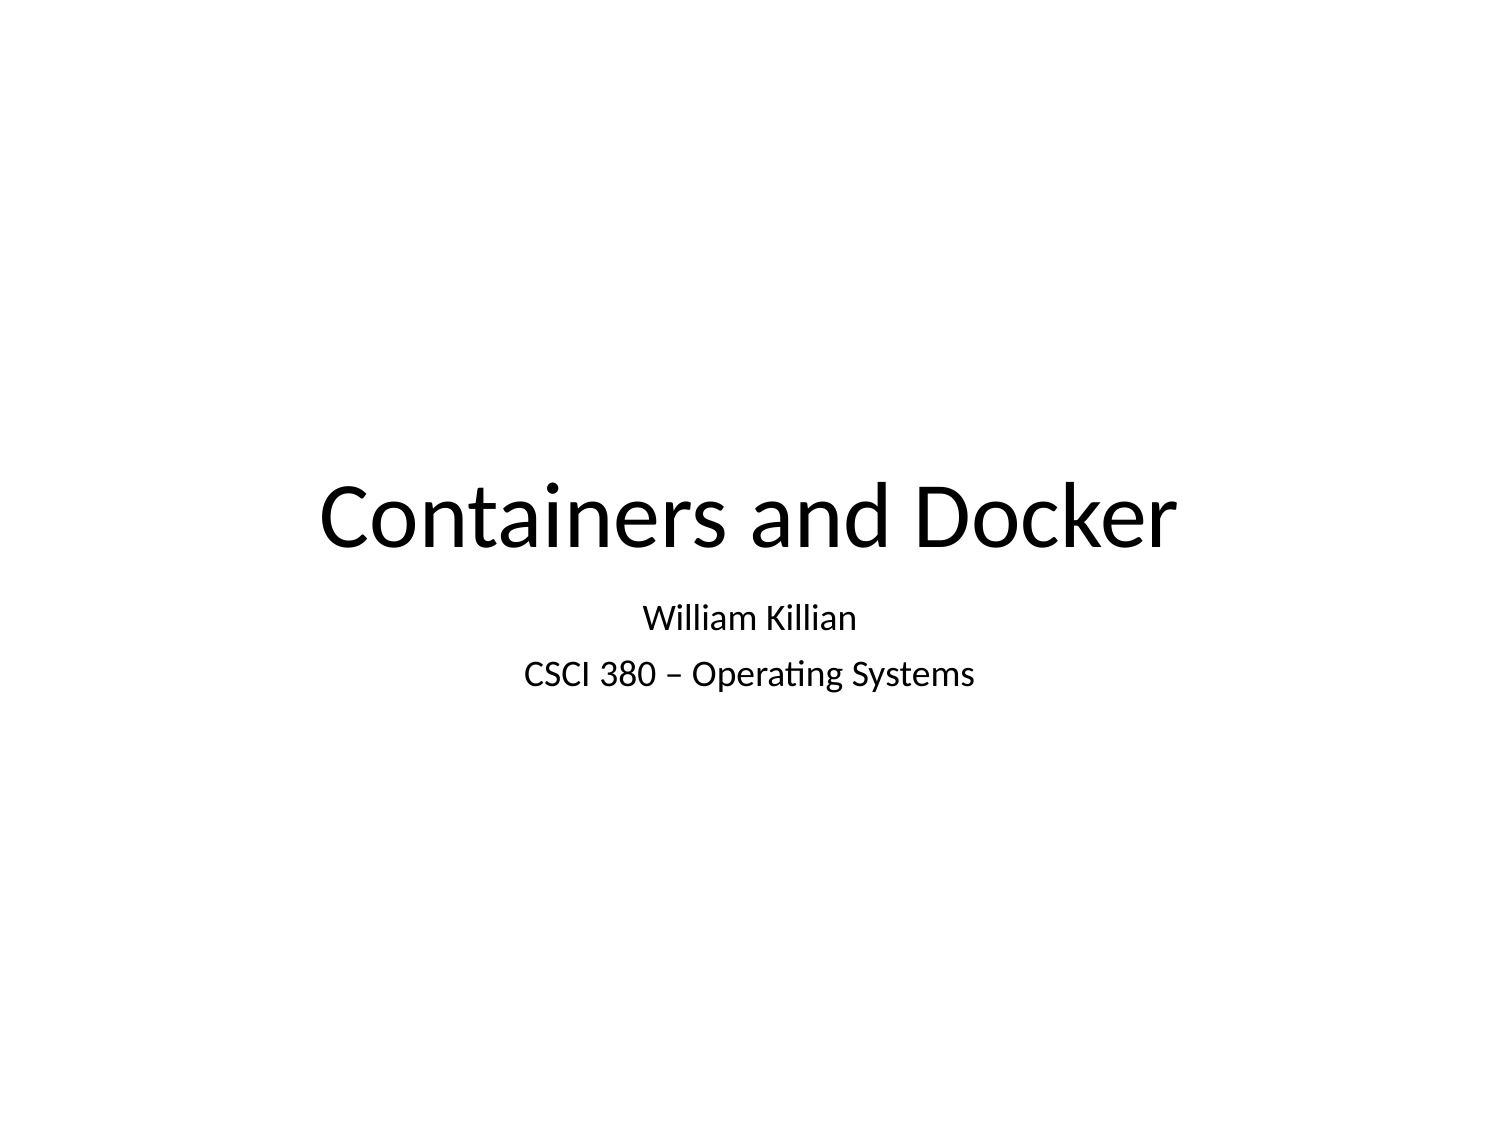

# Containers and Docker
William Killian
CSCI 380 – Operating Systems